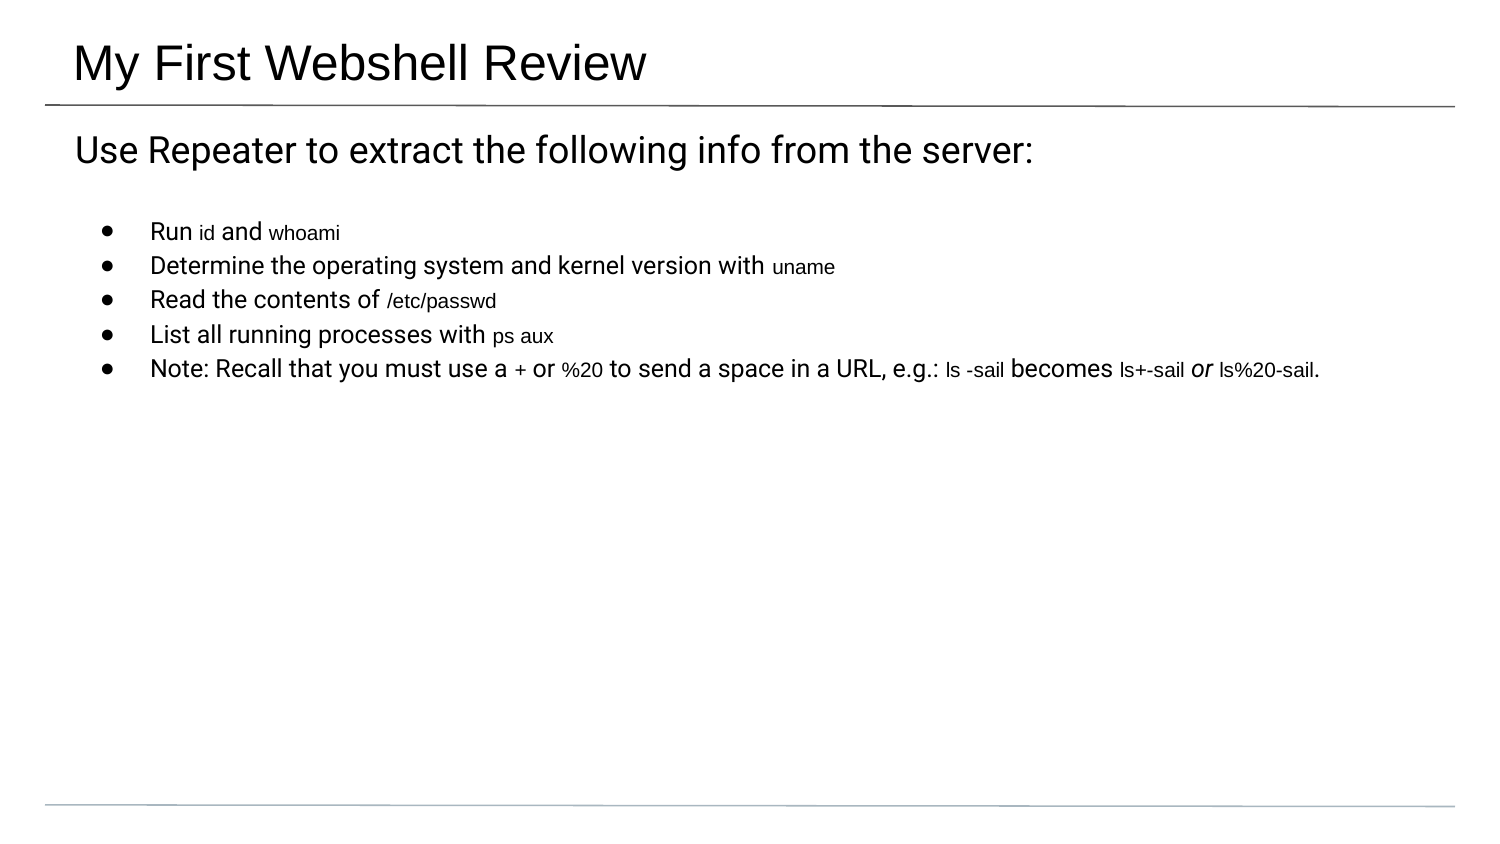

# My First Webshell Review
Use Repeater to extract the following info from the server:
Run id and whoami
Determine the operating system and kernel version with uname
Read the contents of /etc/passwd
List all running processes with ps aux
Note: Recall that you must use a + or %20 to send a space in a URL, e.g.: ls -sail becomes ls+-sail or ls%20-sail.